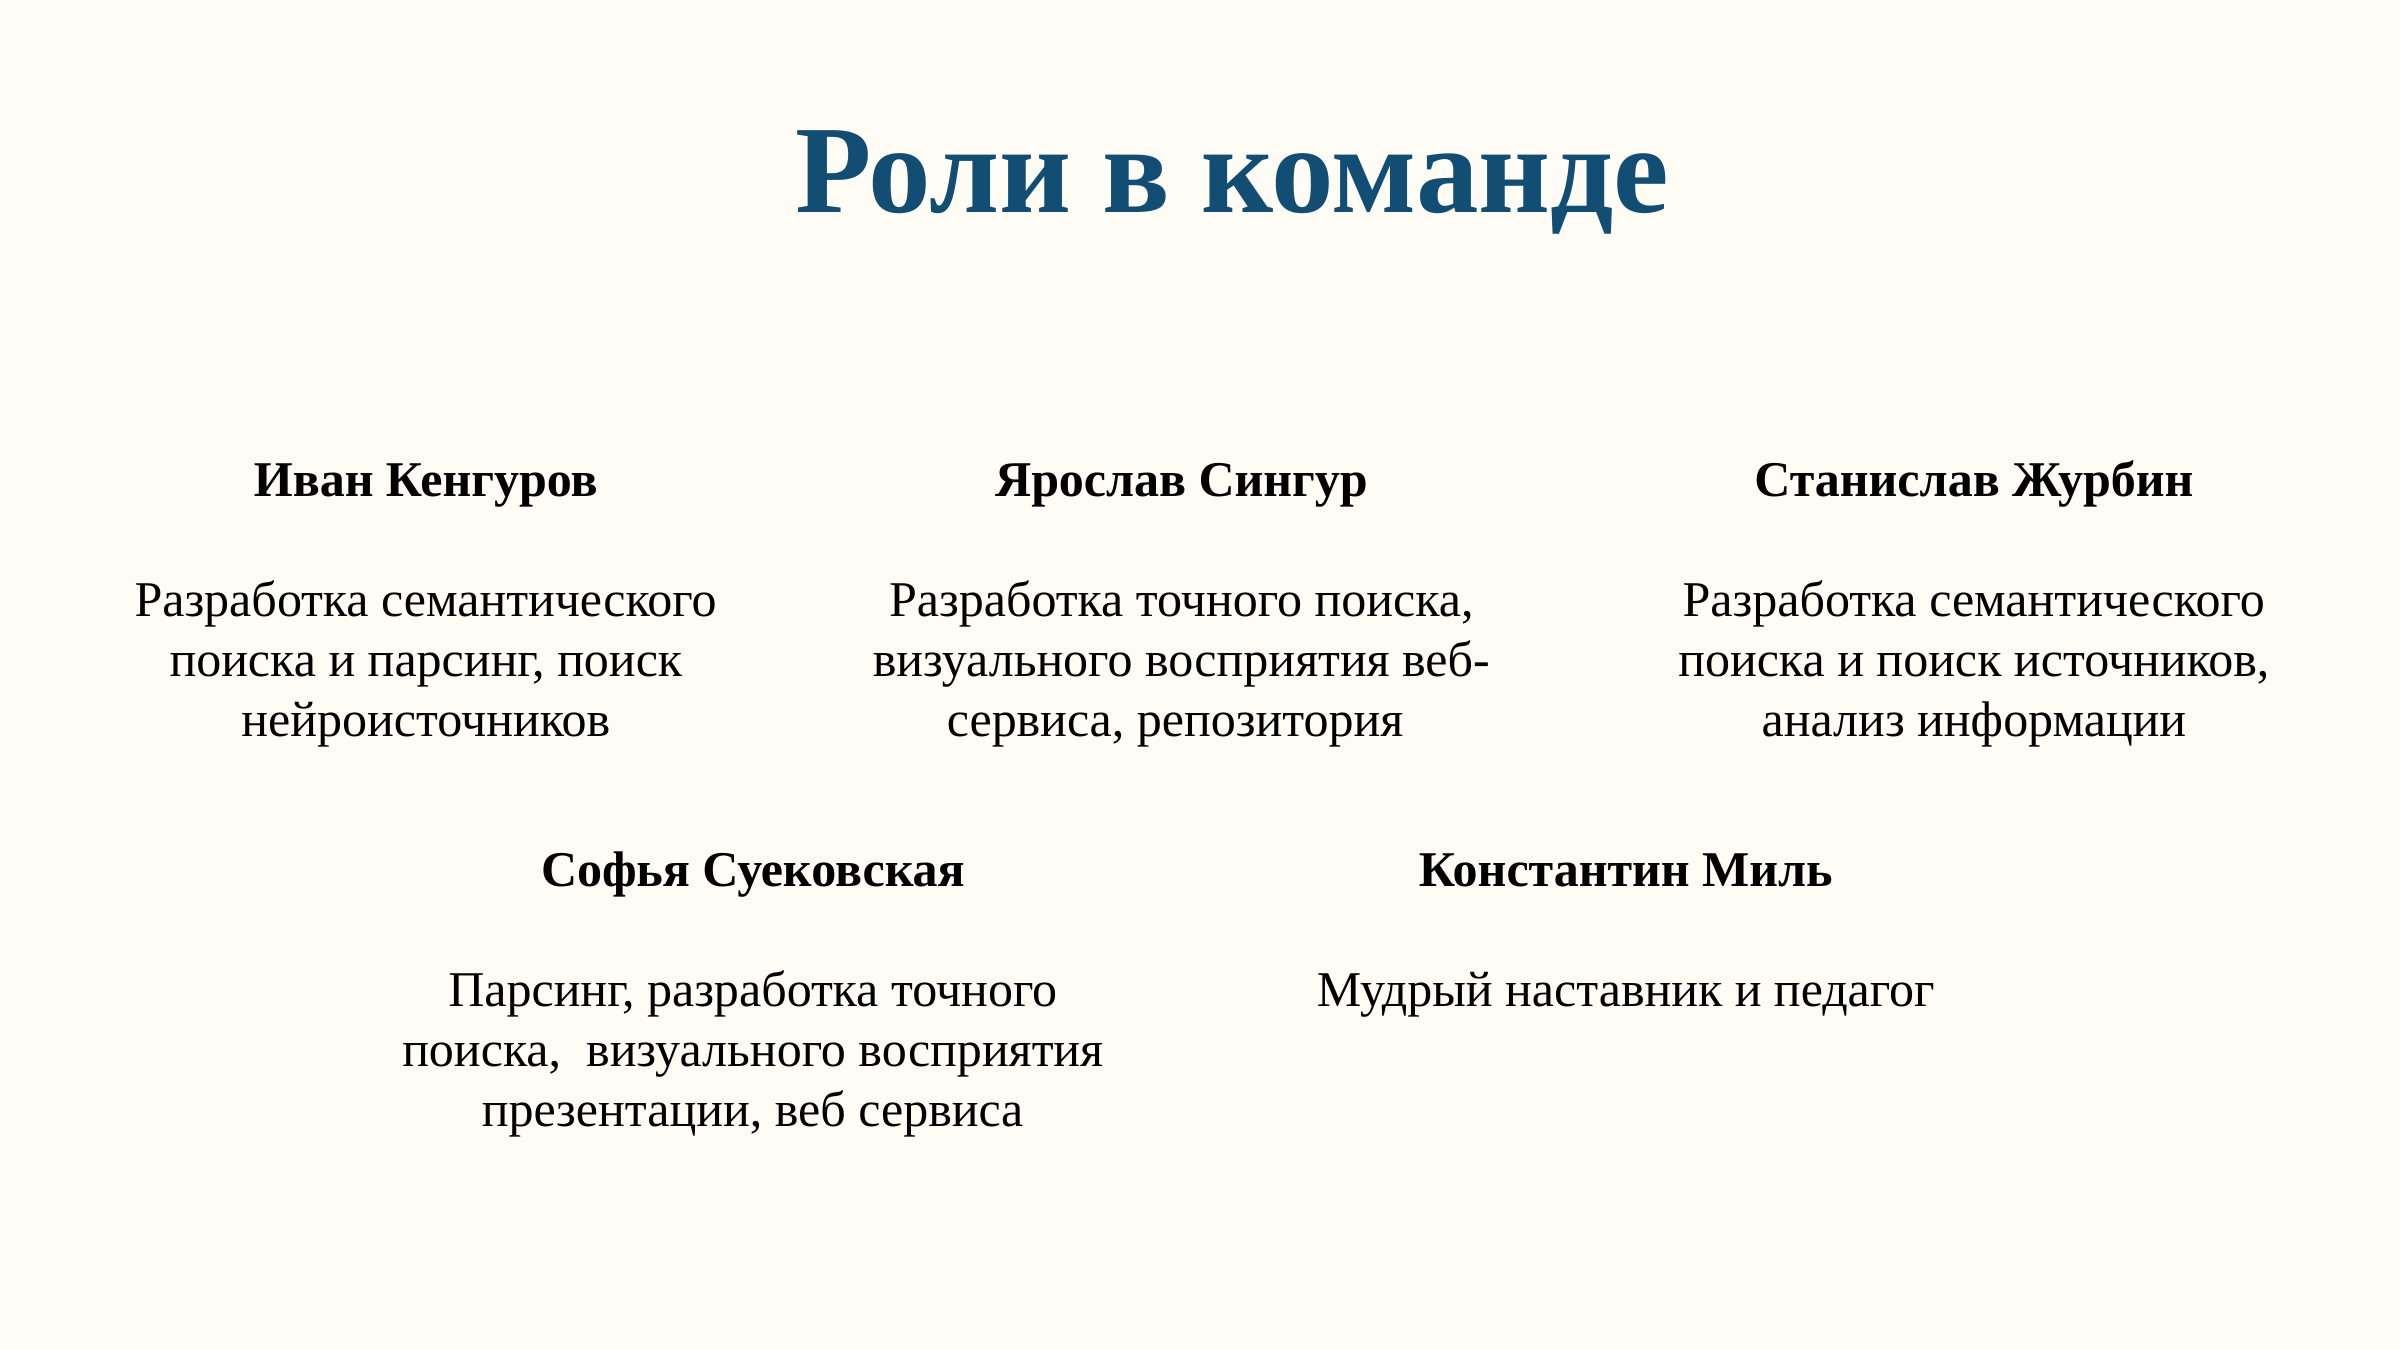

Роли в команде
Иван Кенгуров

Разработка семантического поиска и парсинг, поиск нейроисточников
Ярослав Сингур

Разработка точного поиска, визуального восприятия веб-сервиса, репозитория
Станислав Журбин

Разработка семантического поиска и поиск источников, анализ информации

Софья Суековская

Парсинг, разработка точного поиска,  визуального восприятия презентации, веб сервиса
Константин Миль

Мудрый наставник и педагог